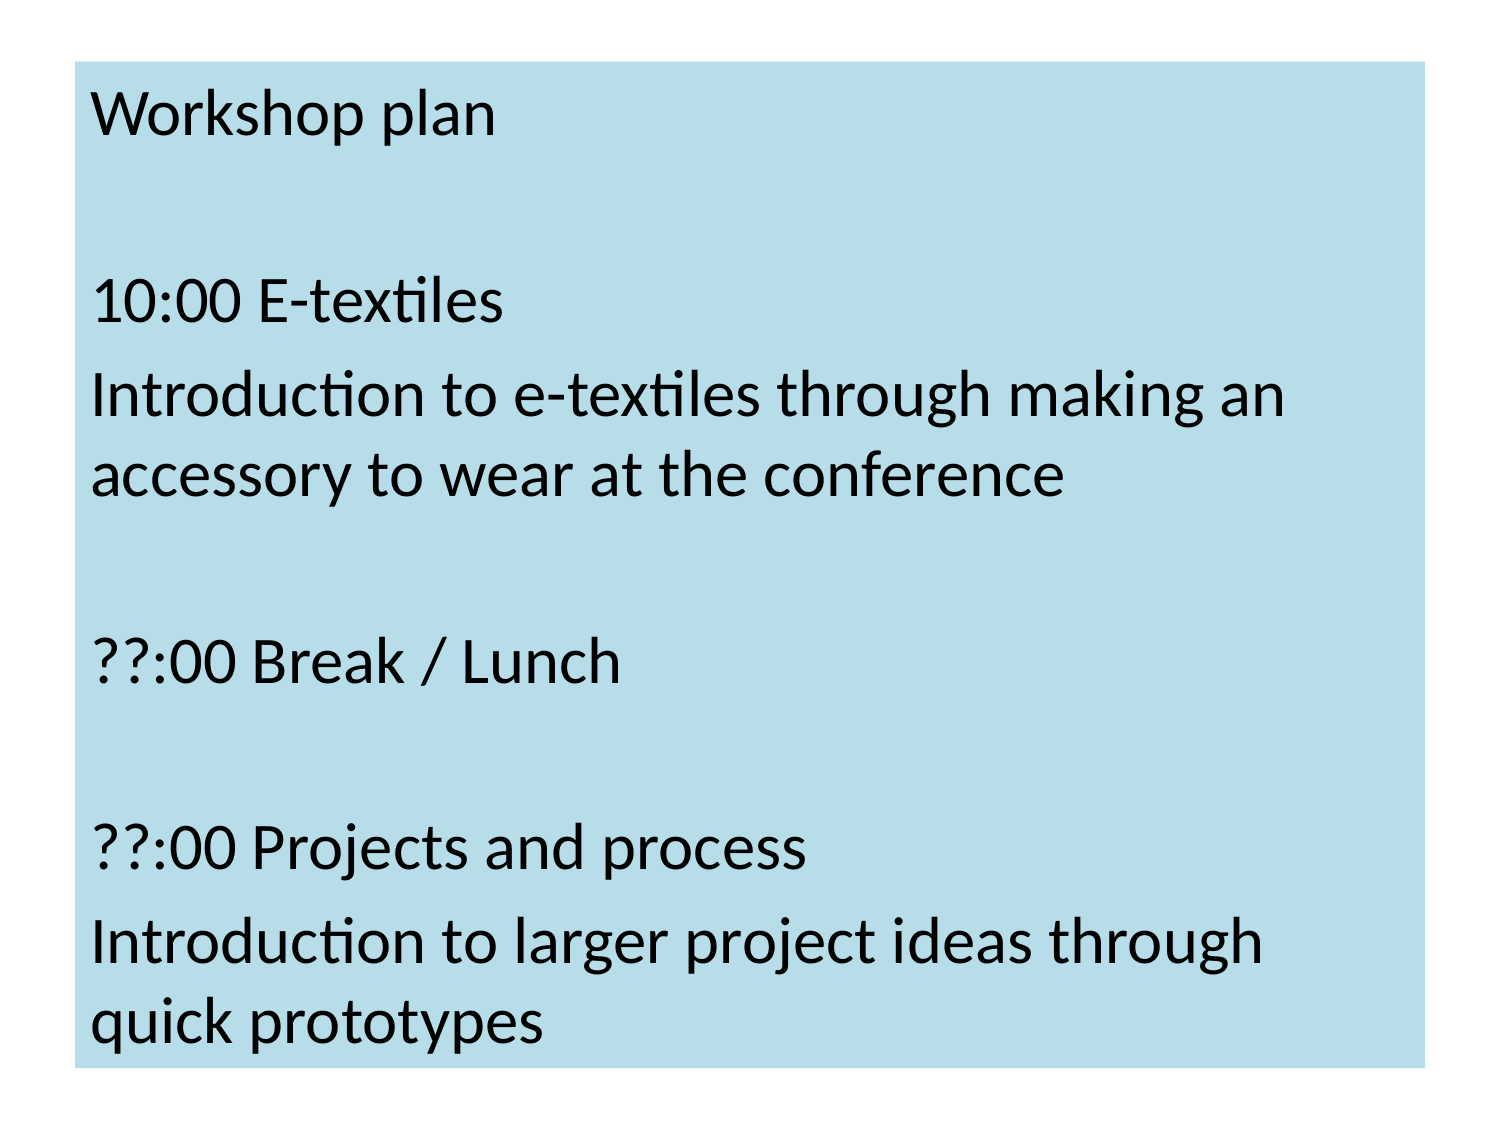

Workshop plan

10:00 E-textiles
Introduction to e-textiles through making an accessory to wear at the conference

??:00 Break / Lunch

??:00 Projects and process
Introduction to larger project ideas through quick prototypes